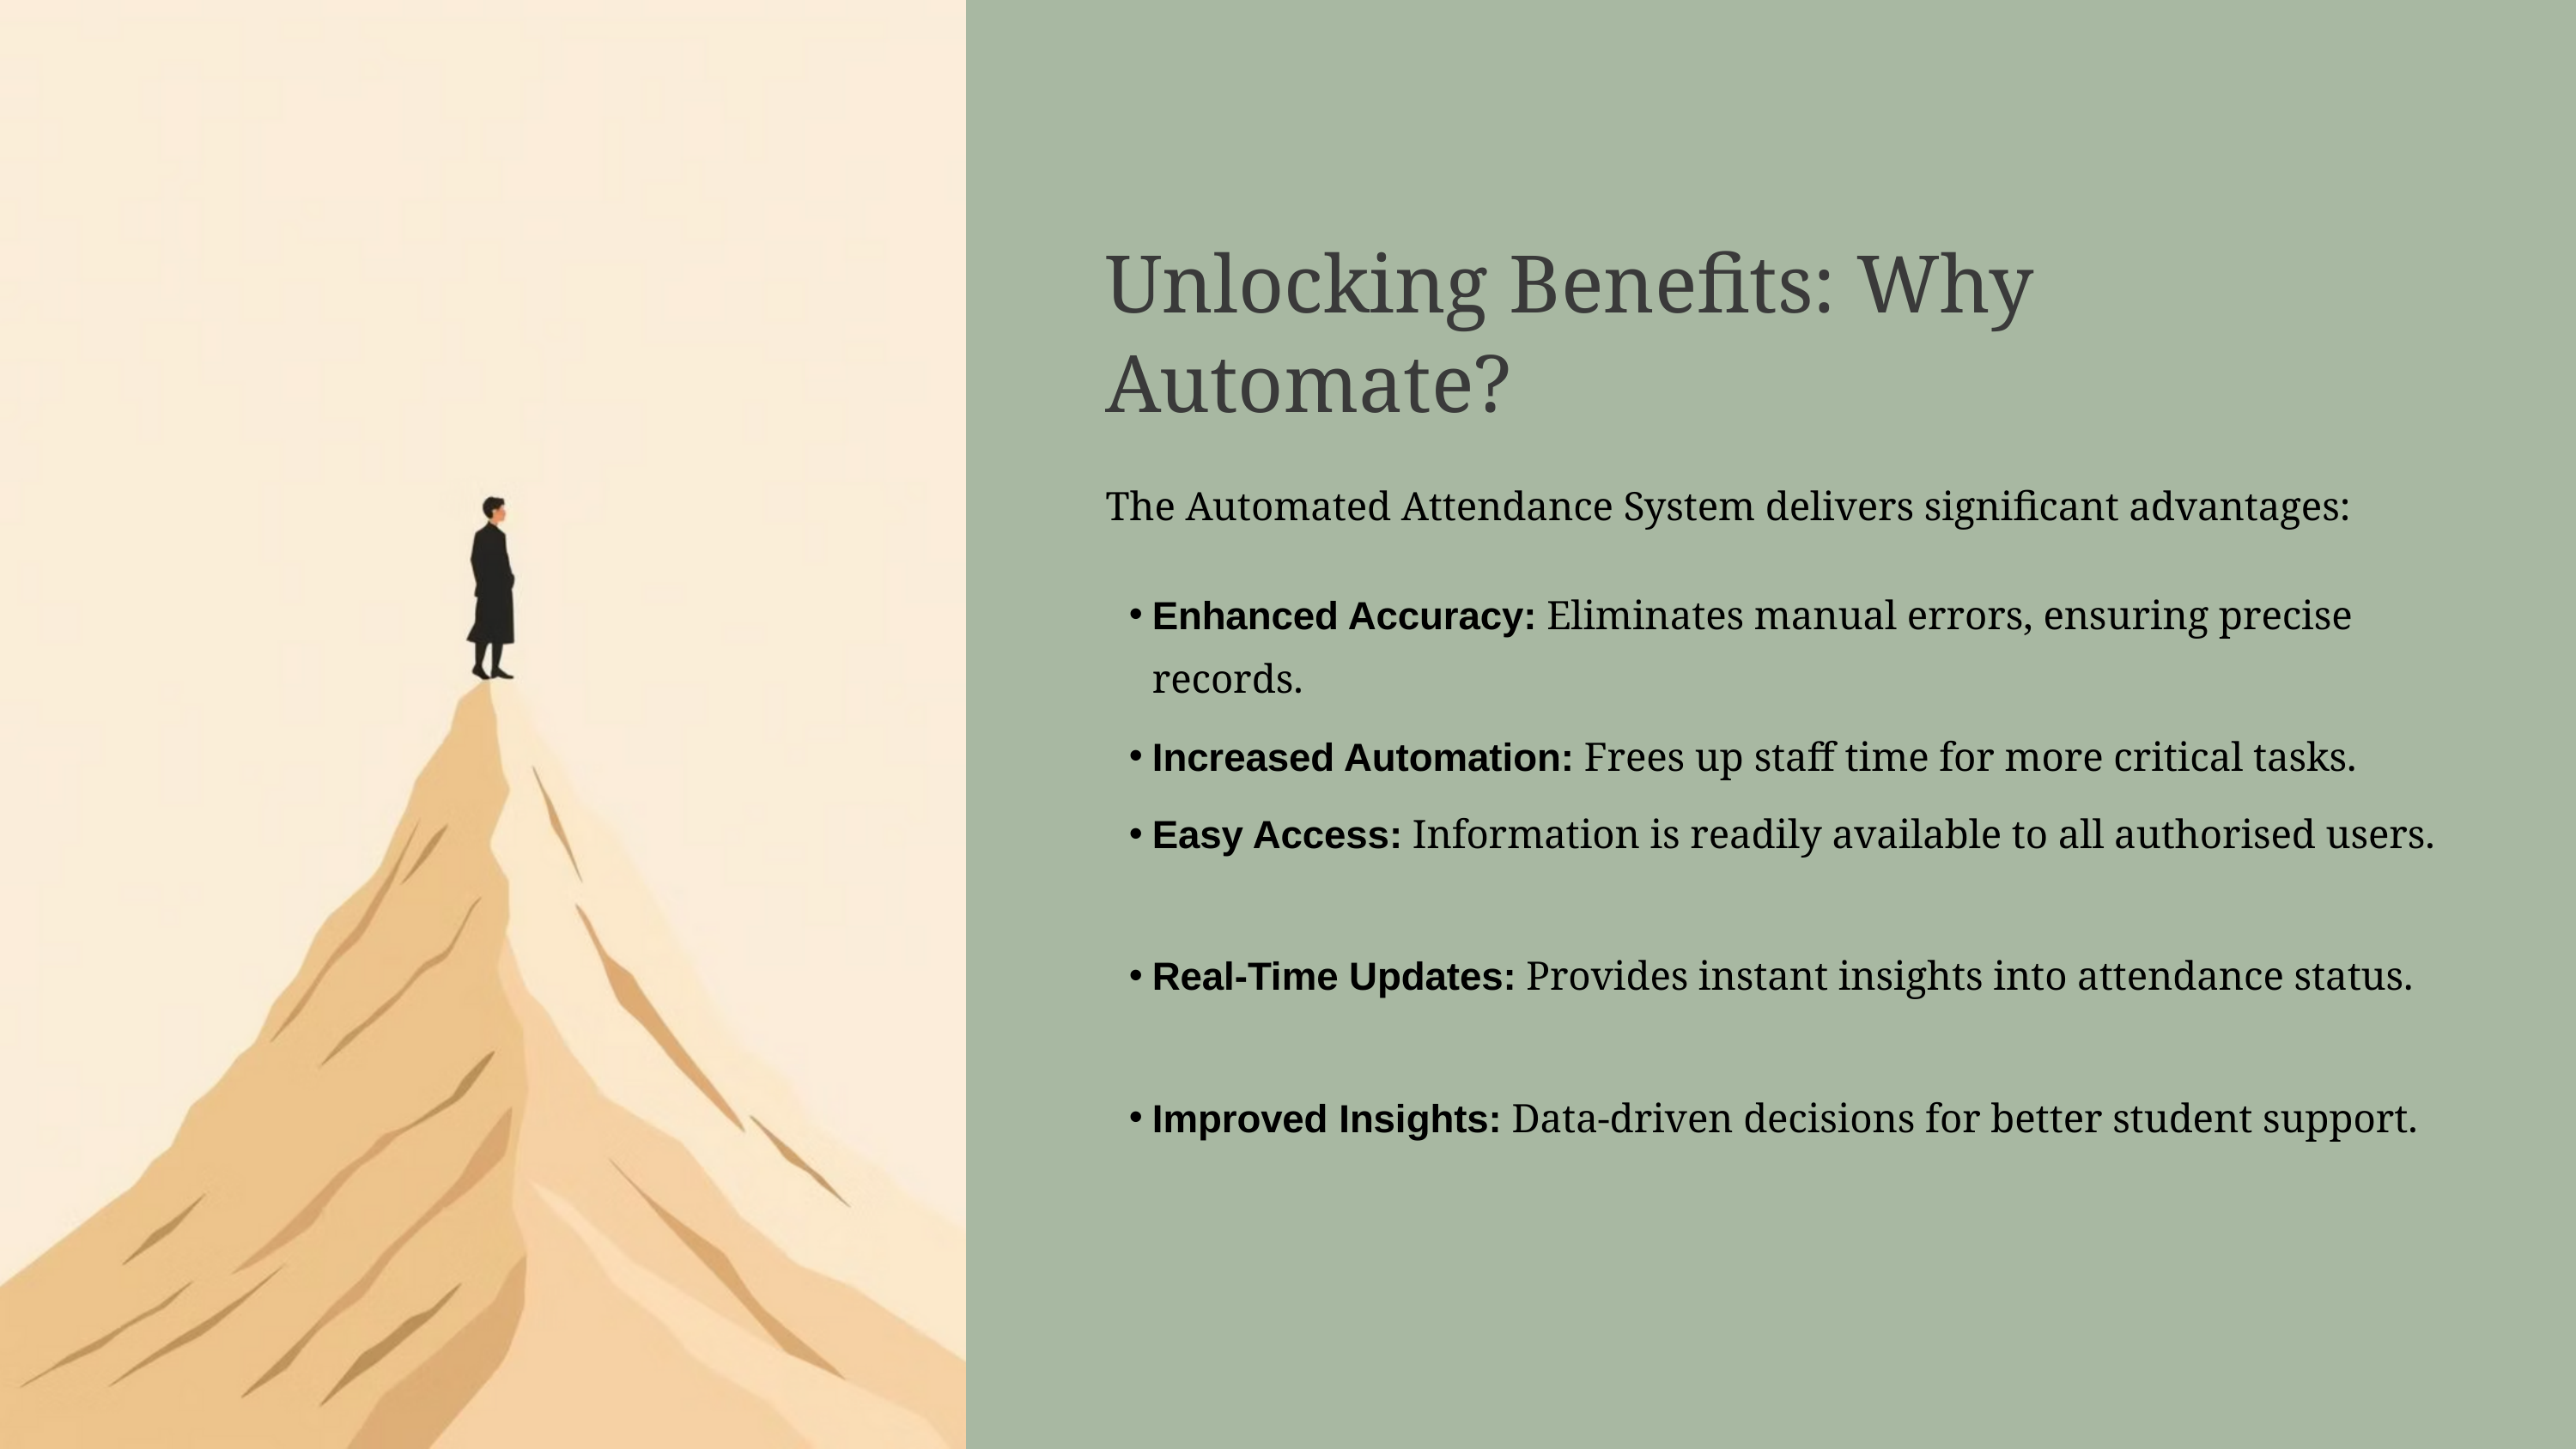

Unlocking Benefits: Why Automate?
The Automated Attendance System delivers significant advantages:
Enhanced Accuracy: Eliminates manual errors, ensuring precise records.
Increased Automation: Frees up staff time for more critical tasks.
Easy Access: Information is readily available to all authorised users.
Real-Time Updates: Provides instant insights into attendance status.
Improved Insights: Data-driven decisions for better student support.